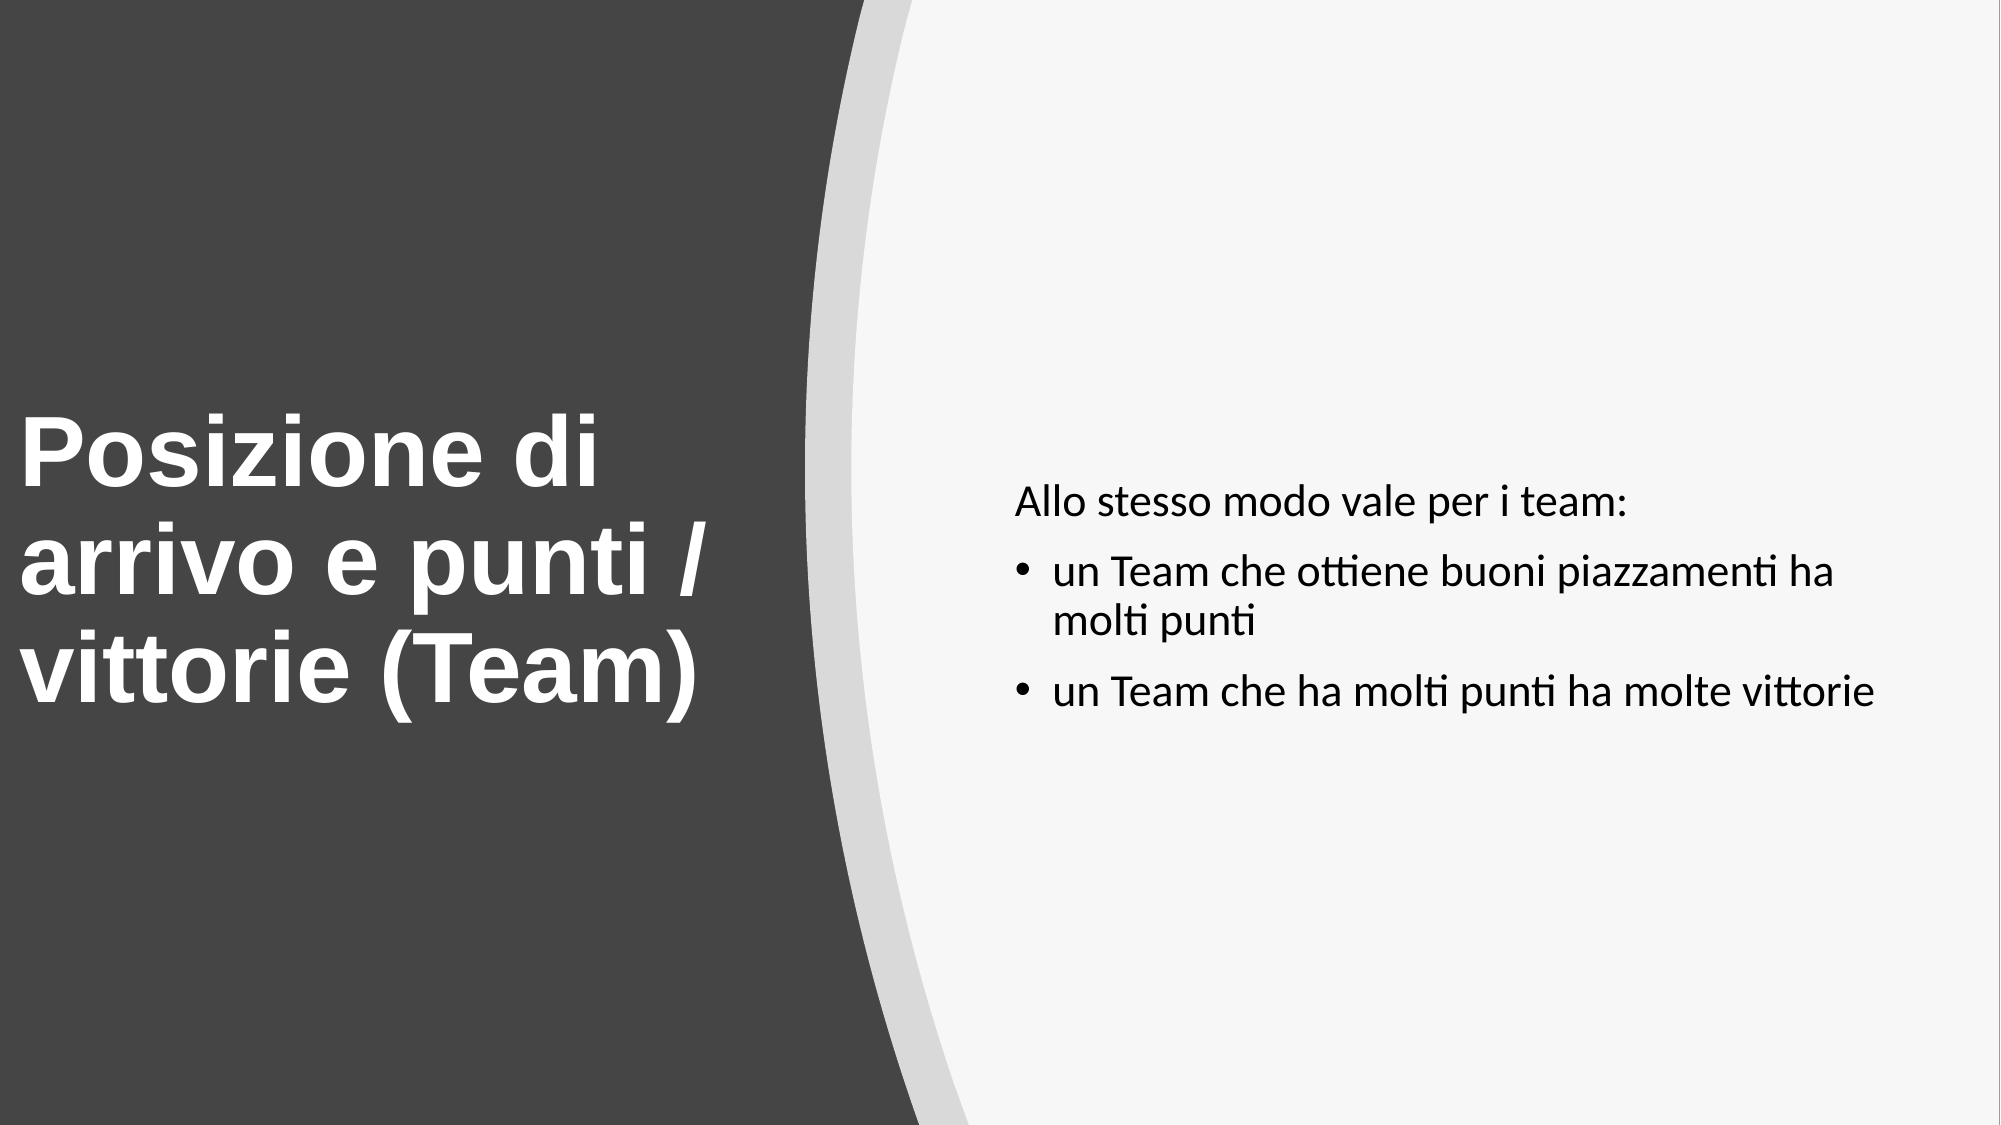

# Posizione di arrivo e punti / vittorie (Team)
Allo stesso modo vale per i team:
un Team che ottiene buoni piazzamenti ha molti punti
un Team che ha molti punti ha molte vittorie